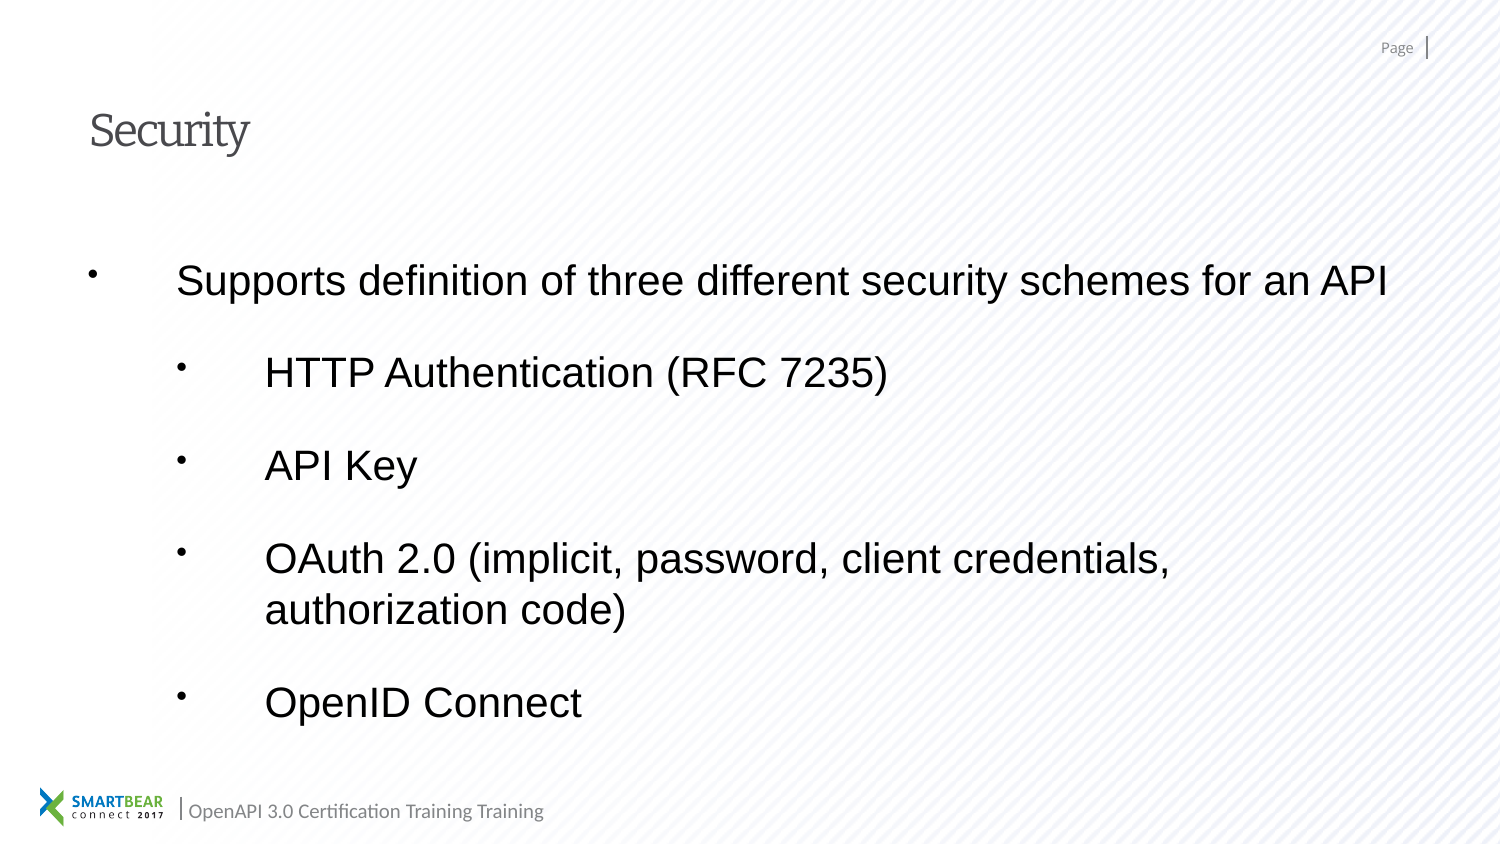

# Security

Supports definition of three different security schemes for an API
HTTP Authentication (RFC 7235)
API Key
OAuth 2.0 (implicit, password, client credentials, authorization code)
OpenID Connect
OpenAPI 3.0 Certification Training Training